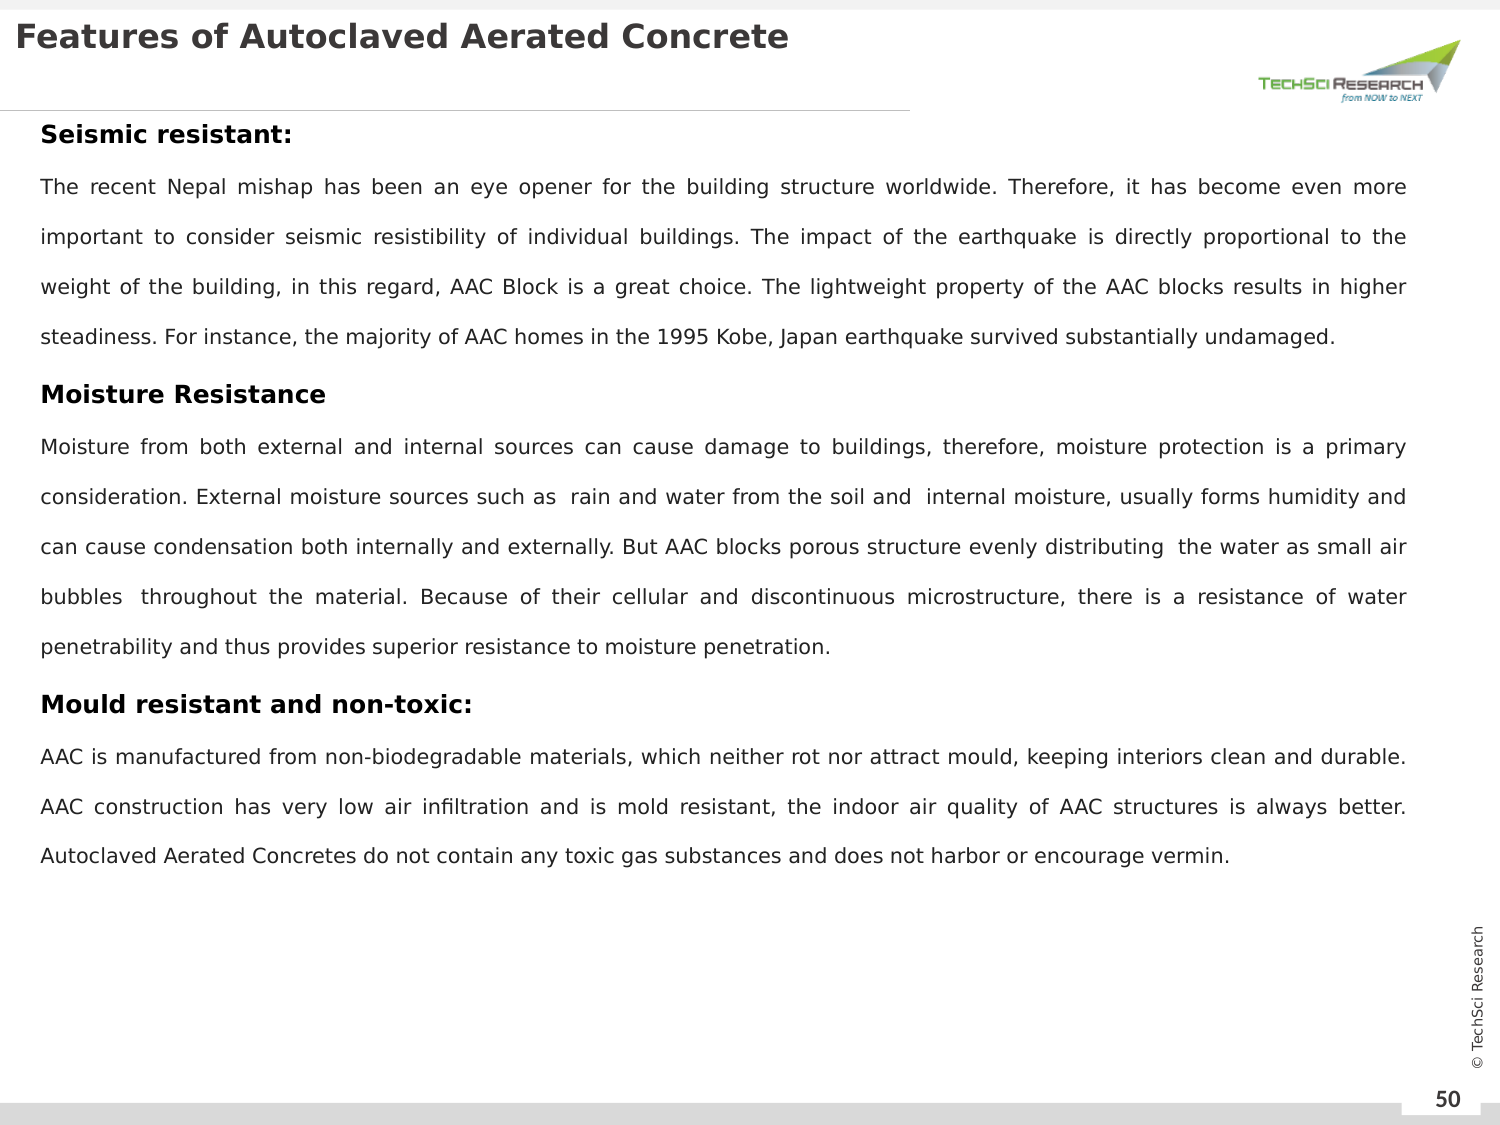

Features of Autoclaved Aerated Concrete
Seismic resistant:
The recent Nepal mishap has been an eye opener for the building structure worldwide. Therefore, it has become even more important to consider seismic resistibility of individual buildings. The impact of the earthquake is directly proportional to the weight of the building, in this regard, AAC Block is a great choice. The lightweight property of the AAC blocks results in higher steadiness. For instance, the majority of AAC homes in the 1995 Kobe, Japan earthquake survived substantially undamaged.
Moisture Resistance
Moisture from both external and internal sources can cause damage to buildings, therefore, moisture protection is a primary consideration. External moisture sources such as  rain and water from the soil and  internal moisture, usually forms humidity and can cause condensation both internally and externally. But AAC blocks porous structure evenly distributing  the water as small air bubbles  throughout the material. Because of their cellular and discontinuous microstructure, there is a resistance of water penetrability and thus provides superior resistance to moisture penetration.
Mould resistant and non-toxic:
AAC is manufactured from non-biodegradable materials, which neither rot nor attract mould, keeping interiors clean and durable. AAC construction has very low air infiltration and is mold resistant, the indoor air quality of AAC structures is always better. Autoclaved Aerated Concretes do not contain any toxic gas substances and does not harbor or encourage vermin.